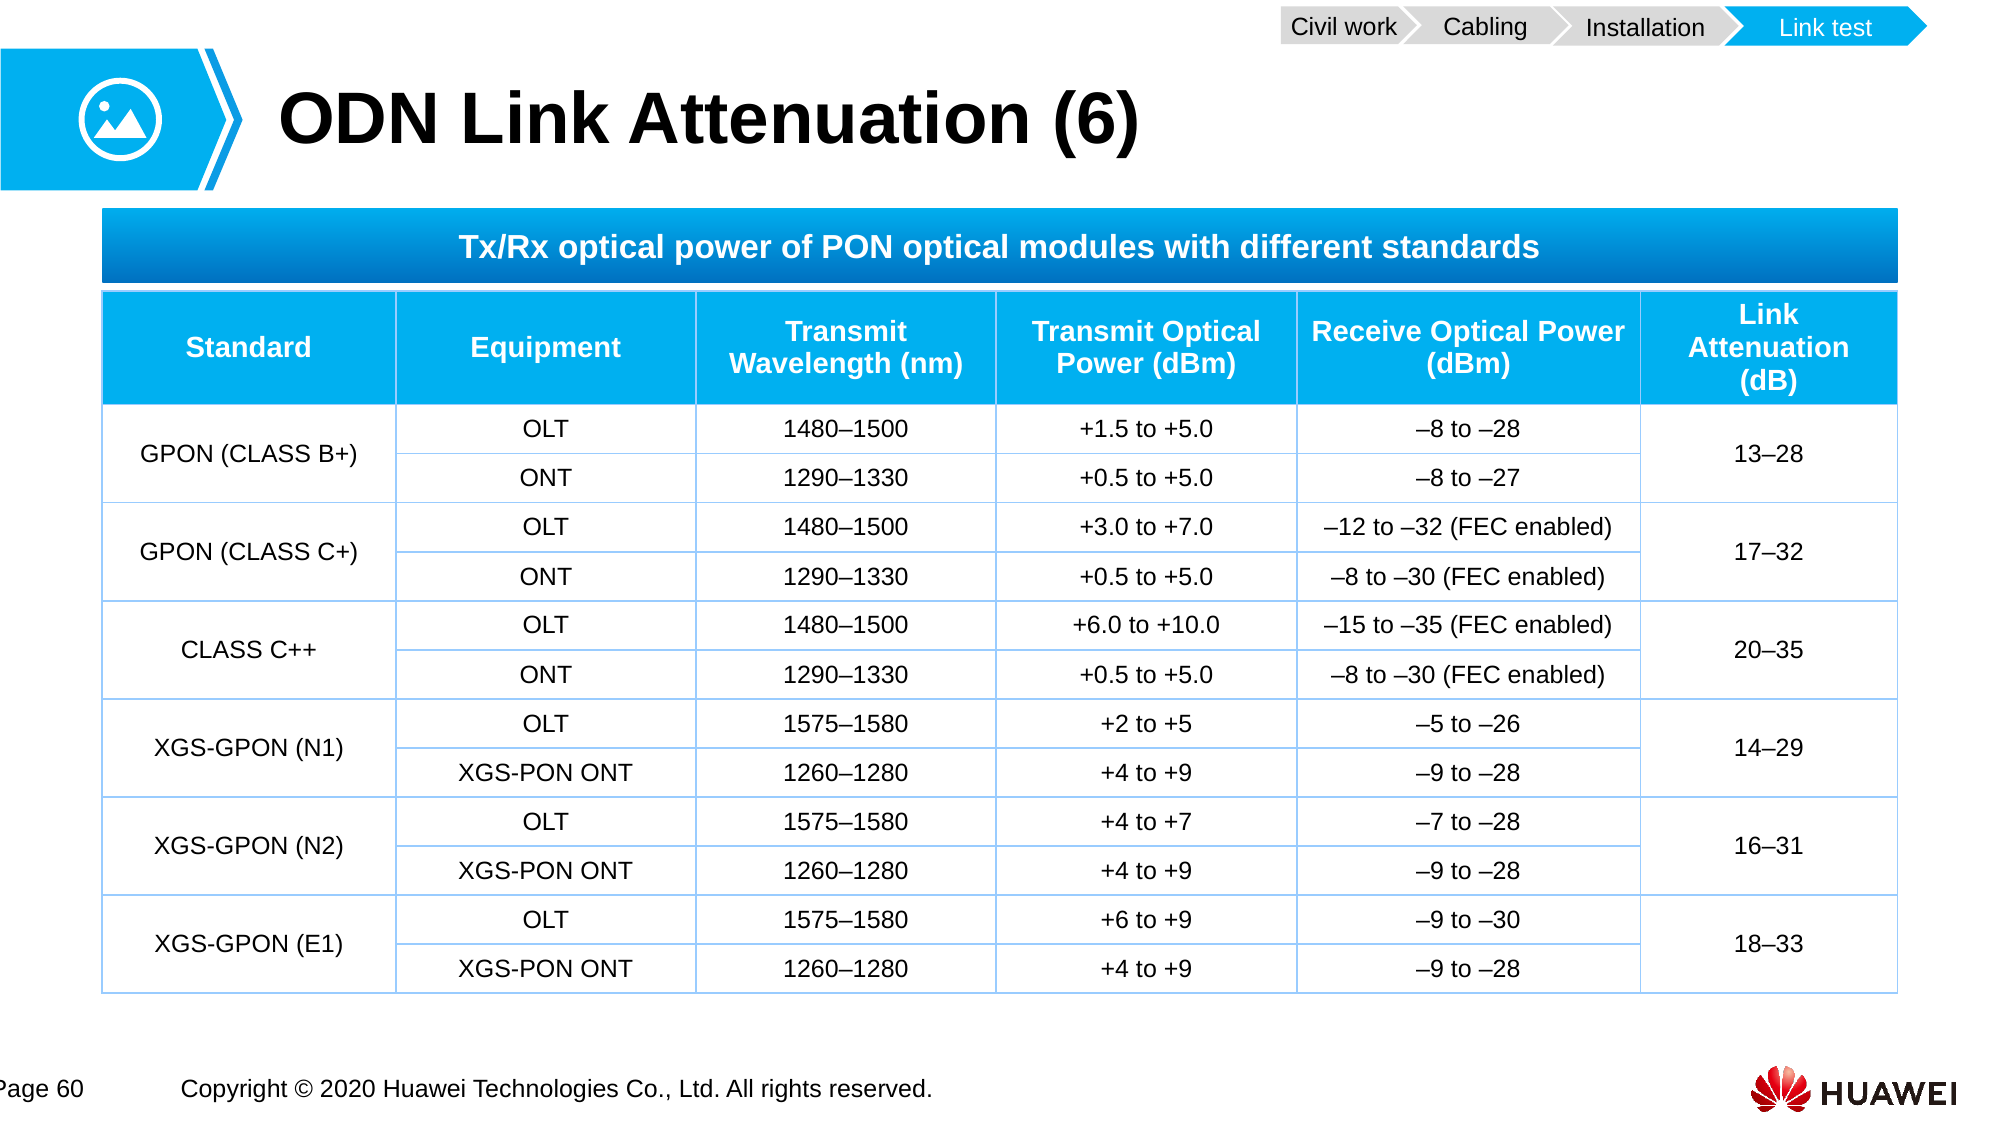

Civil work
Cabling
Installation
Link test
# ODN Link Attenuation (6)
Tx/Rx optical power of PON optical modules with different standards
| Standard | Equipment | Transmit Wavelength (nm) | Transmit Optical Power (dBm) | Receive Optical Power (dBm) | Link Attenuation (dB) |
| --- | --- | --- | --- | --- | --- |
| GPON (CLASS B+) | OLT | 1480–1500 | +1.5 to +5.0 | –8 to –28 | 13–28 |
|  | ONT | 1290–1330 | +0.5 to +5.0 | –8 to –27 |  |
| GPON (CLASS C+) | OLT | 1480–1500 | +3.0 to +7.0 | –12 to –32 (FEC enabled) | 17–32 |
|  | ONT | 1290–1330 | +0.5 to +5.0 | –8 to –30 (FEC enabled) |  |
| CLASS C++ | OLT | 1480–1500 | +6.0 to +10.0 | –15 to –35 (FEC enabled) | 20–35 |
|  | ONT | 1290–1330 | +0.5 to +5.0 | –8 to –30 (FEC enabled) |  |
| XGS-GPON (N1) | OLT | 1575–1580 | +2 to +5 | –5 to –26 | 14–29 |
|  | XGS-PON ONT | 1260–1280 | +4 to +9 | –9 to –28 |  |
| XGS-GPON (N2) | OLT | 1575–1580 | +4 to +7 | –7 to –28 | 16–31 |
|  | XGS-PON ONT | 1260–1280 | +4 to +9 | –9 to –28 |  |
| XGS-GPON (E1) | OLT | 1575–1580 | +6 to +9 | –9 to –30 | 18–33 |
|  | XGS-PON ONT | 1260–1280 | +4 to +9 | –9 to –28 |  |